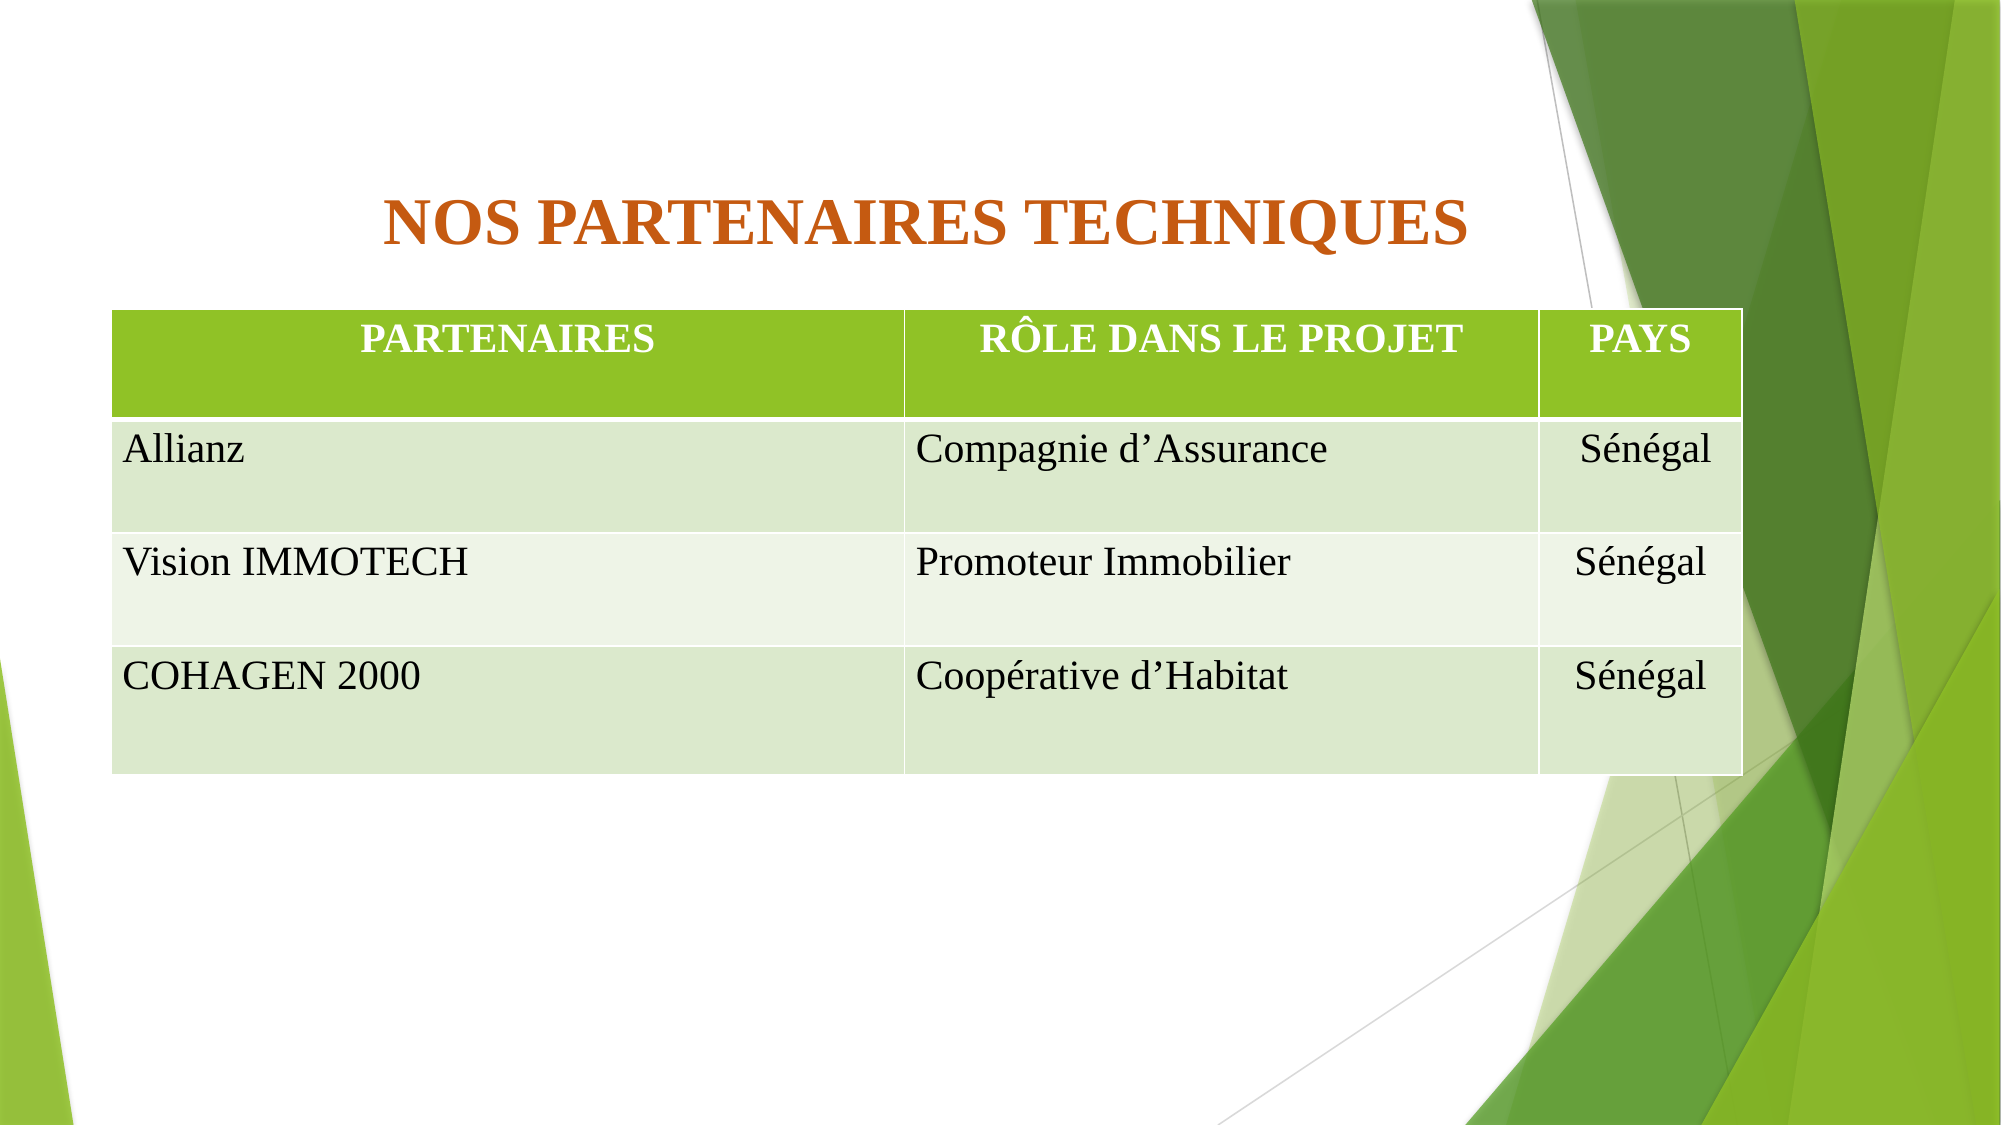

# NOS PARTENAIRES TECHNIQUES
| PARTENAIRES | RÔLE DANS LE PROJET | PAYS |
| --- | --- | --- |
| Allianz | Compagnie d’Assurance | Sénégal |
| Vision IMMOTECH | Promoteur Immobilier | Sénégal |
| COHAGEN 2000 | Coopérative d’Habitat | Sénégal |